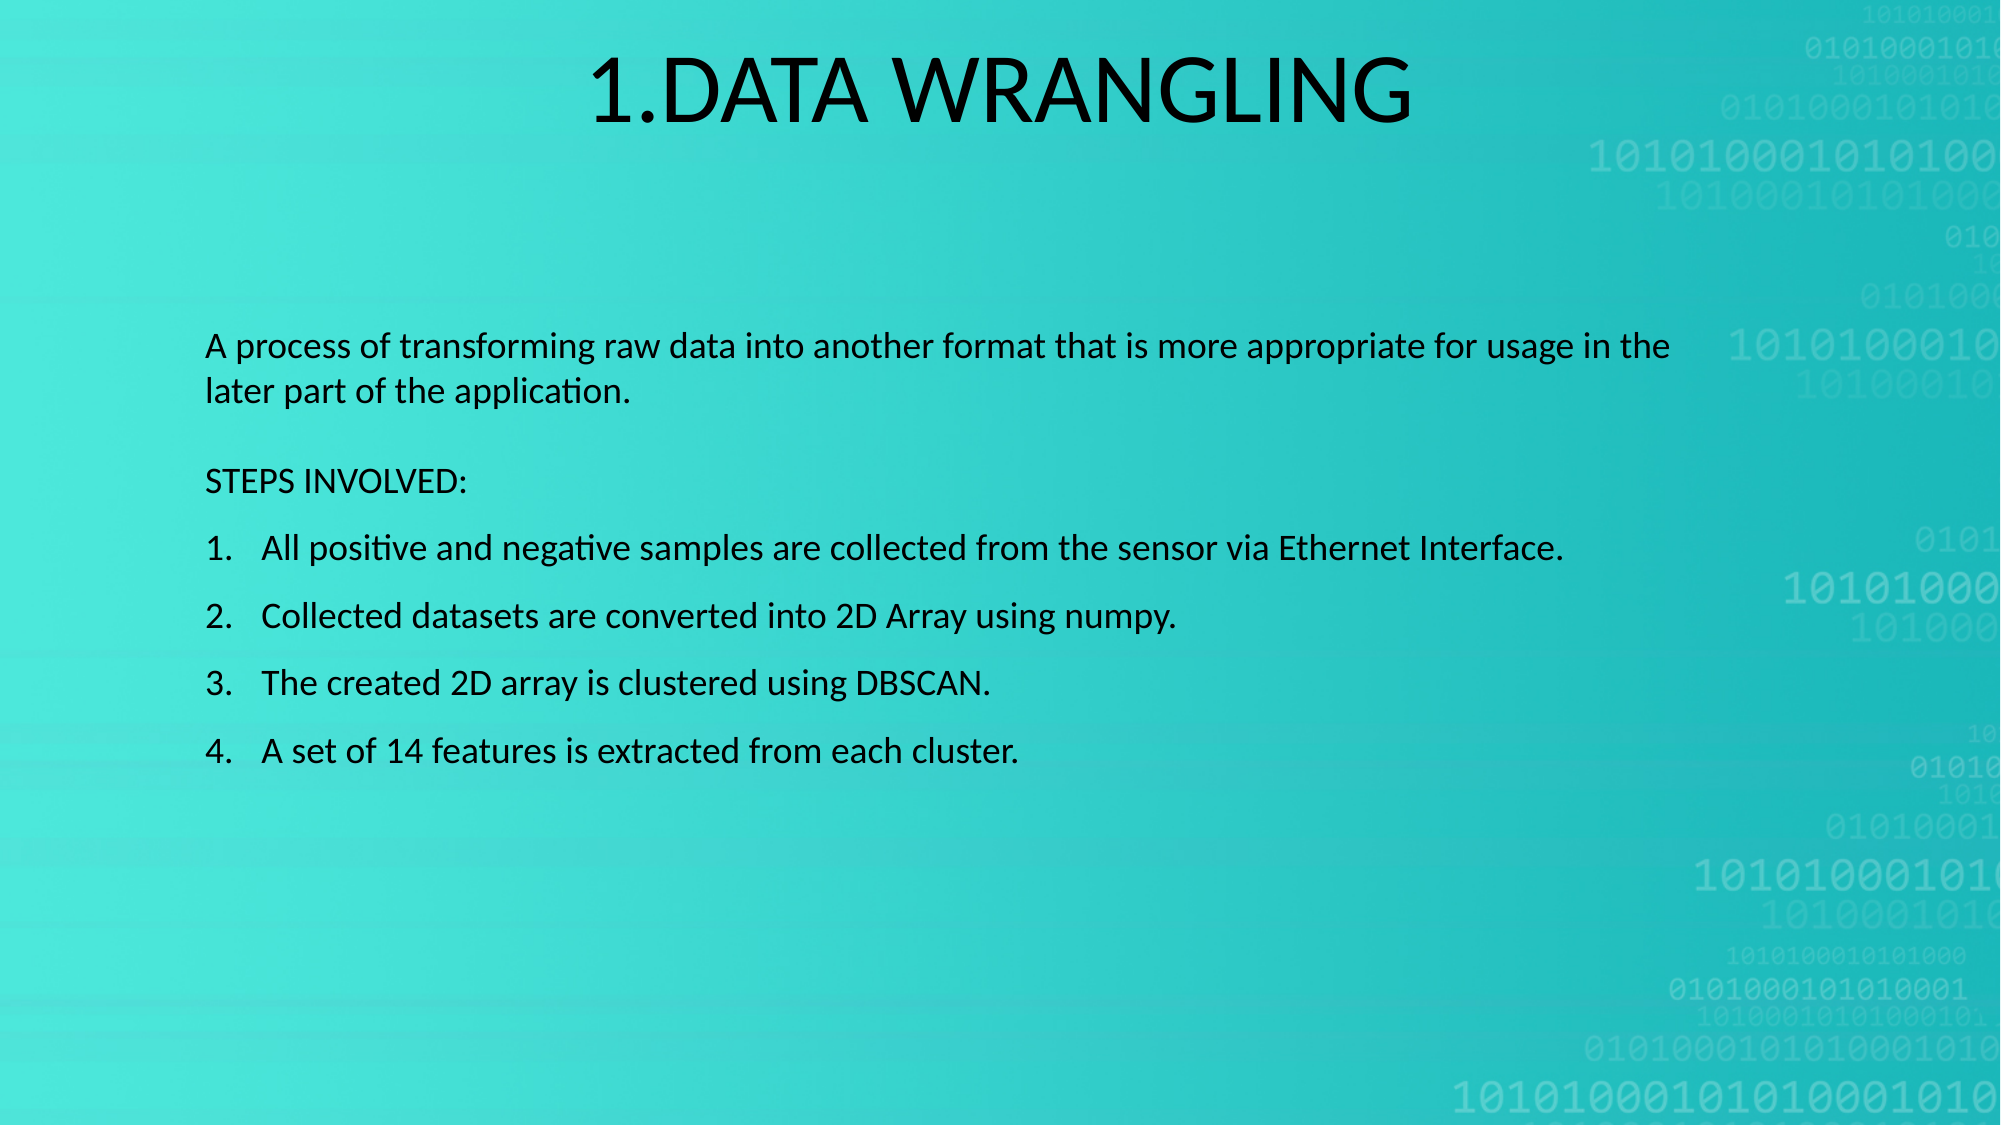

1.DATA WRANGLING

A process of transforming raw data into another format that is more appropriate for usage in the later part of the application.

STEPS INVOLVED:
All positive and negative samples are collected from the sensor via Ethernet Interface.
Collected datasets are converted into 2D Array using numpy.
The created 2D array is clustered using DBSCAN.
A set of 14 features is extracted from each cluster.